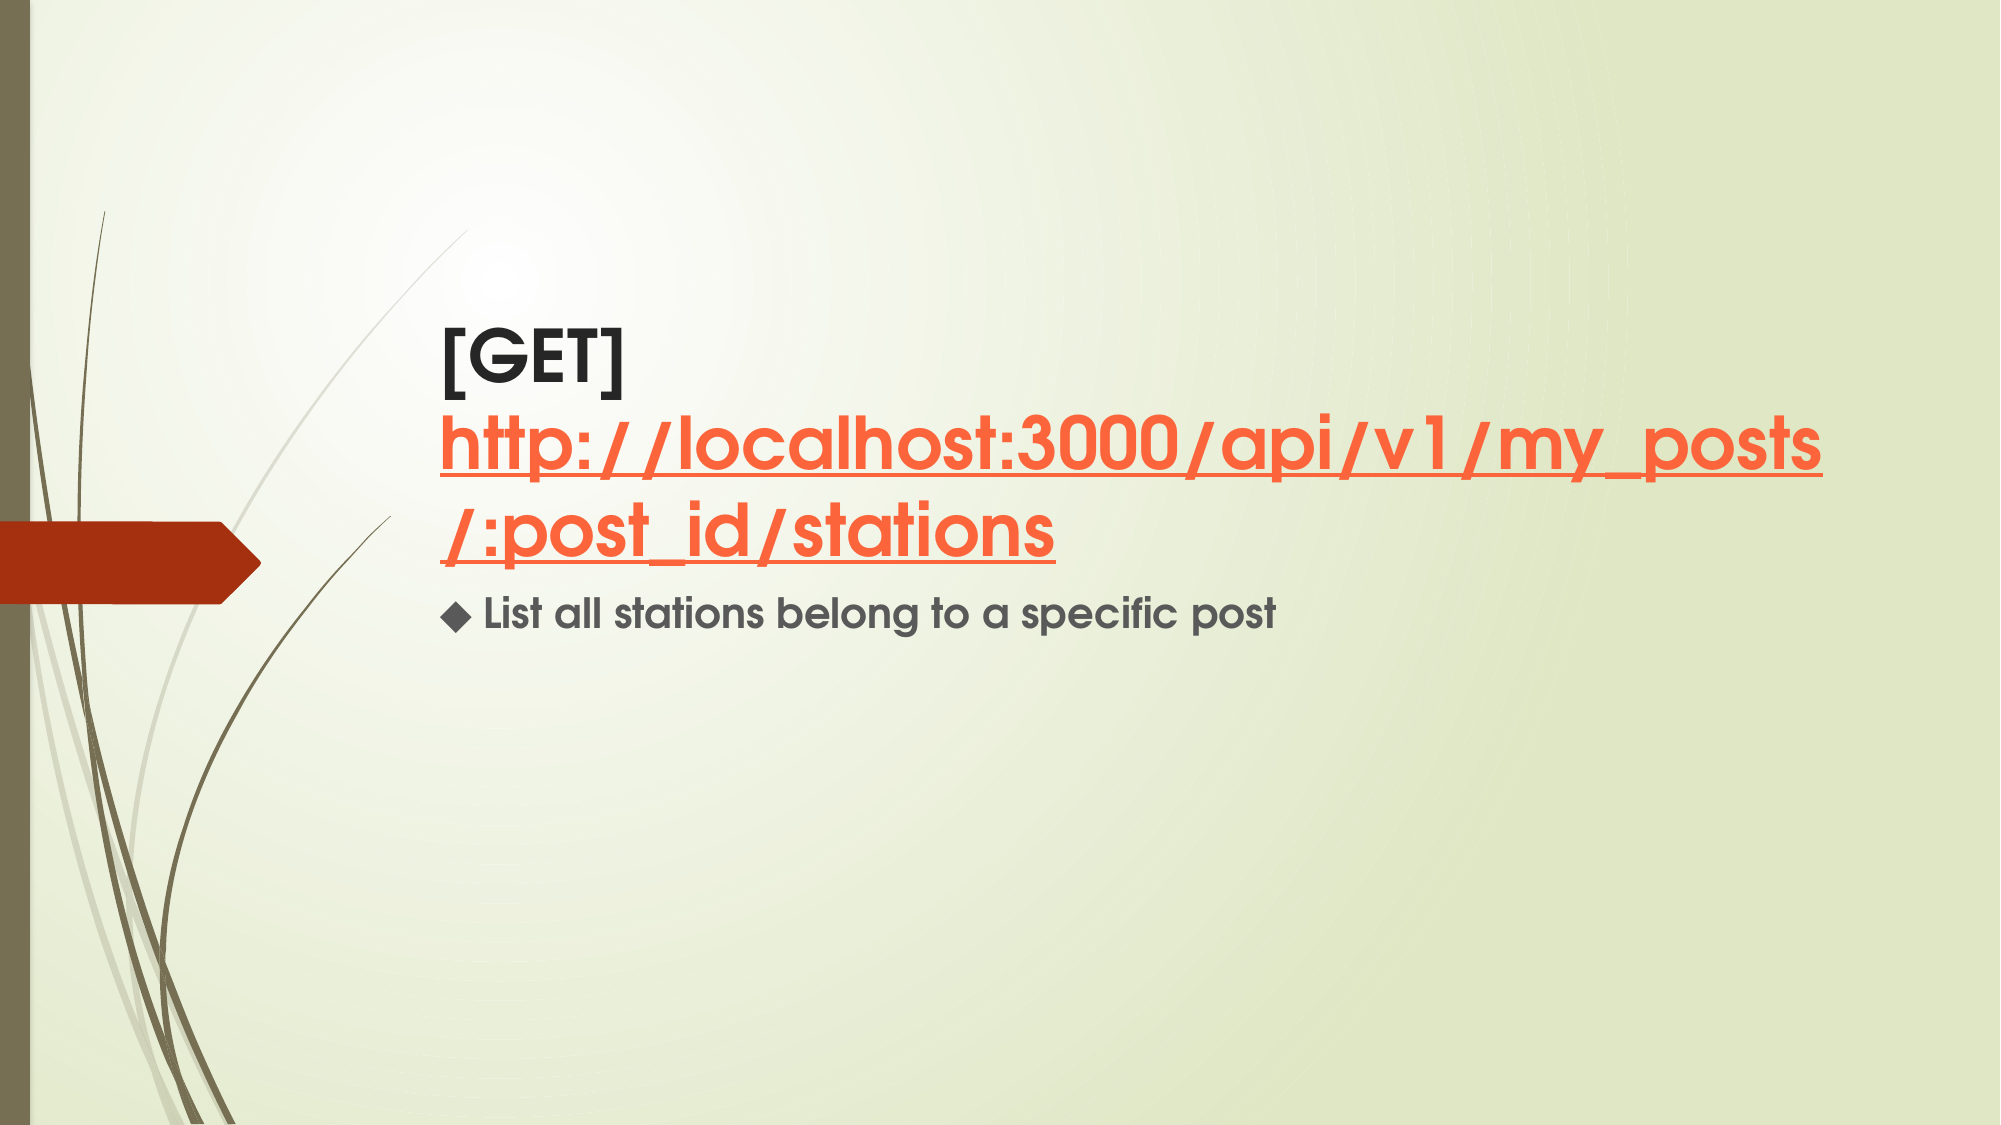

# [GET] http://localhost:3000/api/v1/my_posts/:post_id/stations
◆ List all stations belong to a specific post